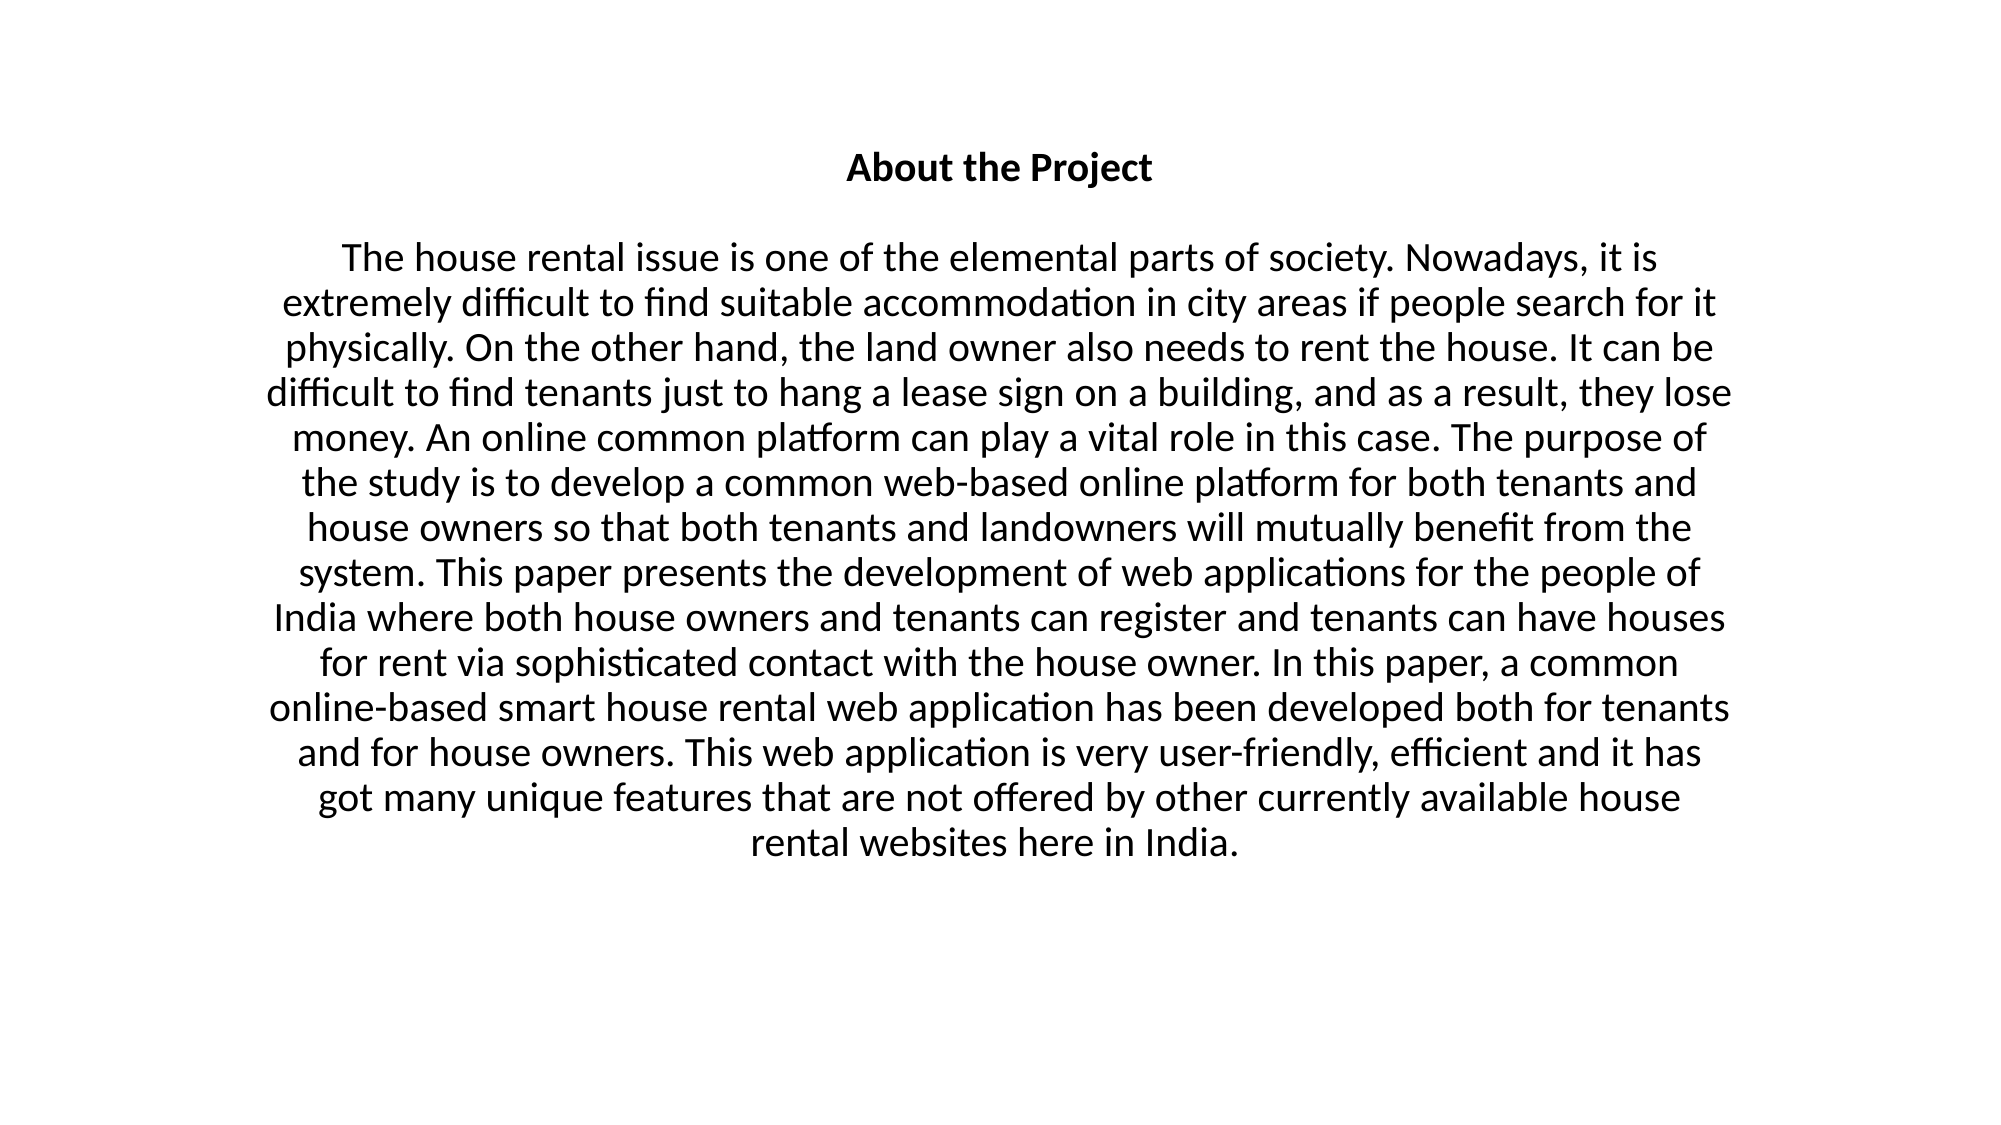

# About the Project The house rental issue is one of the elemental parts of society. Nowadays, it is extremely difficult to find suitable accommodation in city areas if people search for it physically. On the other hand, the land owner also needs to rent the house. It can be difficult to find tenants just to hang a lease sign on a building, and as a result, they lose money. An online common platform can play a vital role in this case. The purpose of the study is to develop a common web-based online platform for both tenants and house owners so that both tenants and landowners will mutually benefit from the system. This paper presents the development of web applications for the people of India where both house owners and tenants can register and tenants can have houses for rent via sophisticated contact with the house owner. In this paper, a common online-based smart house rental web application has been developed both for tenants and for house owners. This web application is very user-friendly, efficient and it has got many unique features that are not offered by other currently available house rental websites here in India.